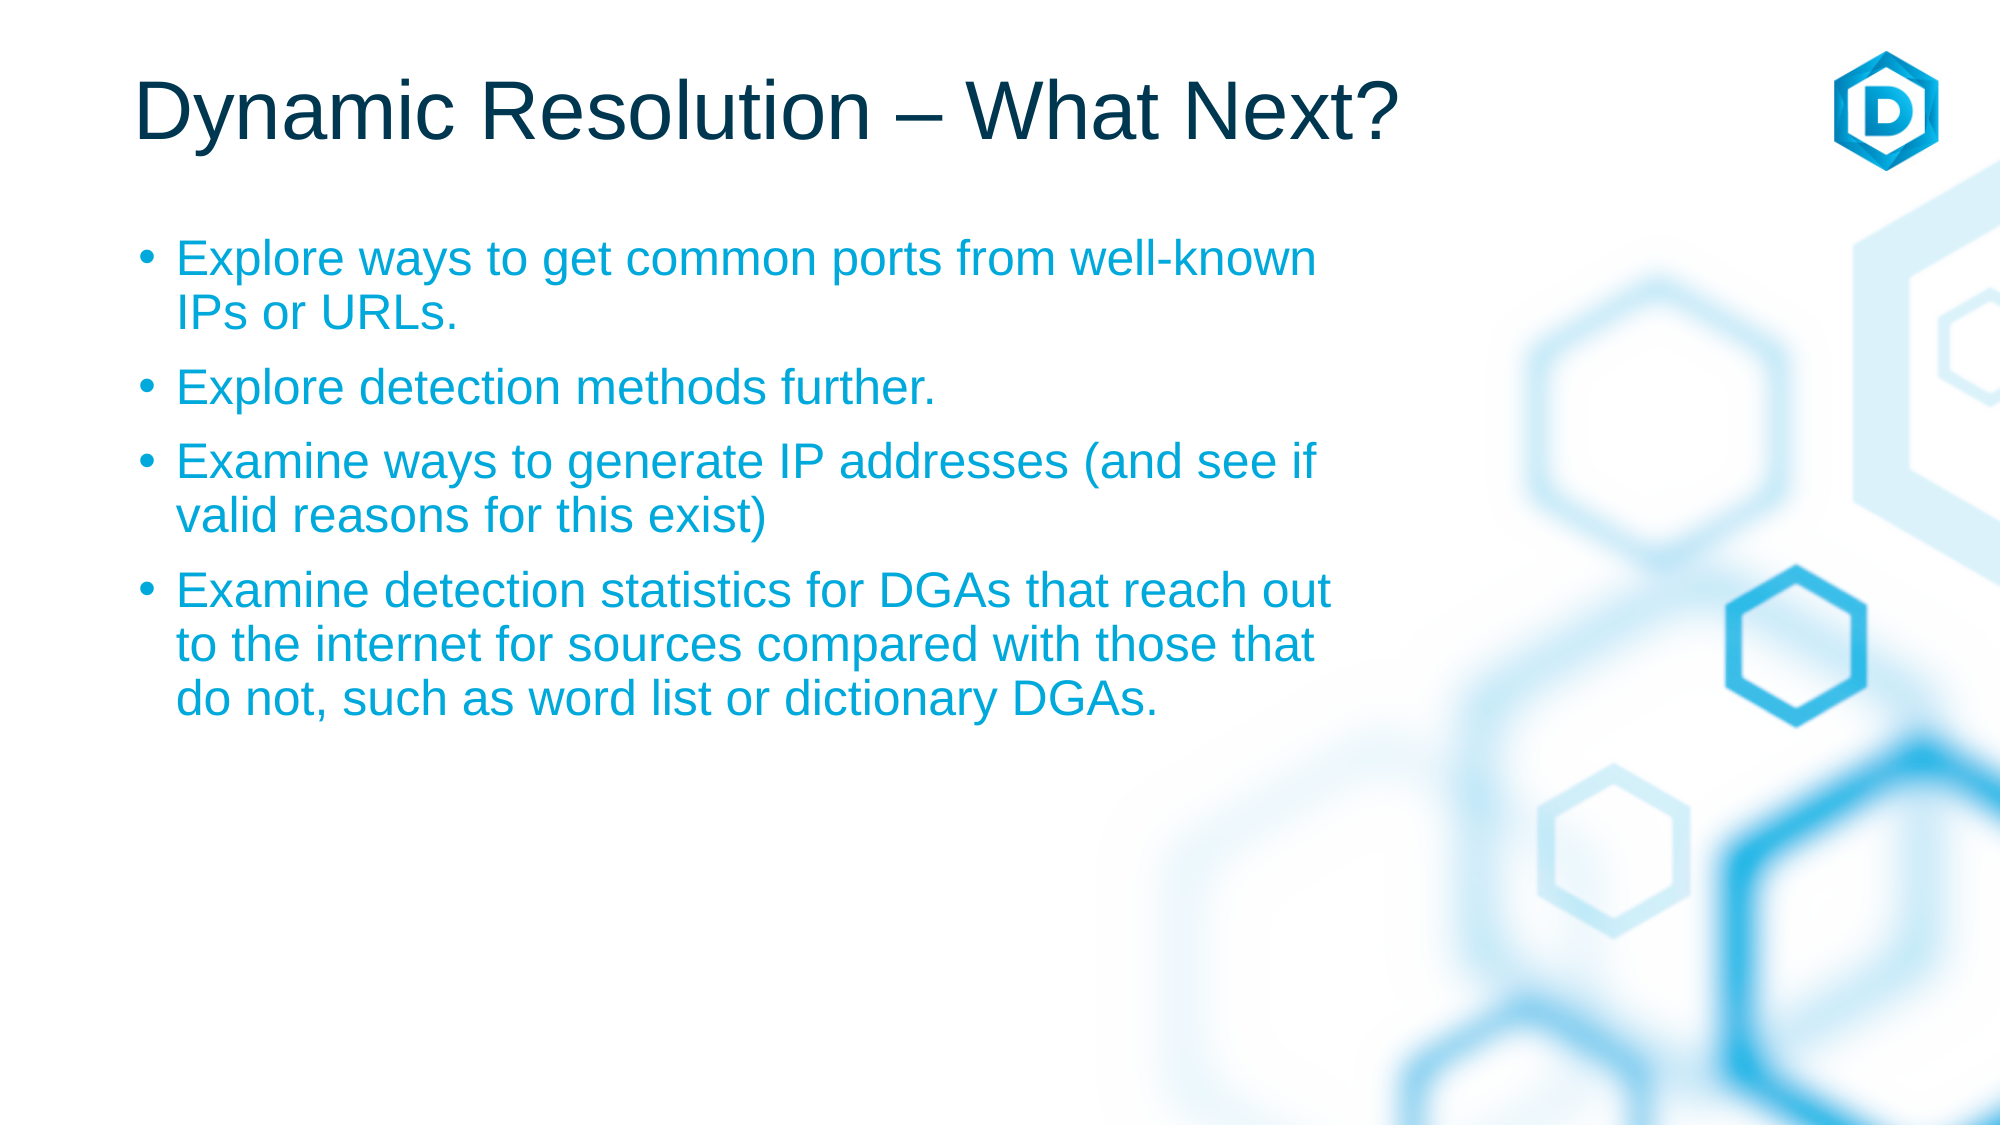

# Dynamic Resolution – What Next?
Explore ways to get common ports from well-known IPs or URLs.
Explore detection methods further.
Examine ways to generate IP addresses (and see if valid reasons for this exist)
Examine detection statistics for DGAs that reach out to the internet for sources compared with those that do not, such as word list or dictionary DGAs.